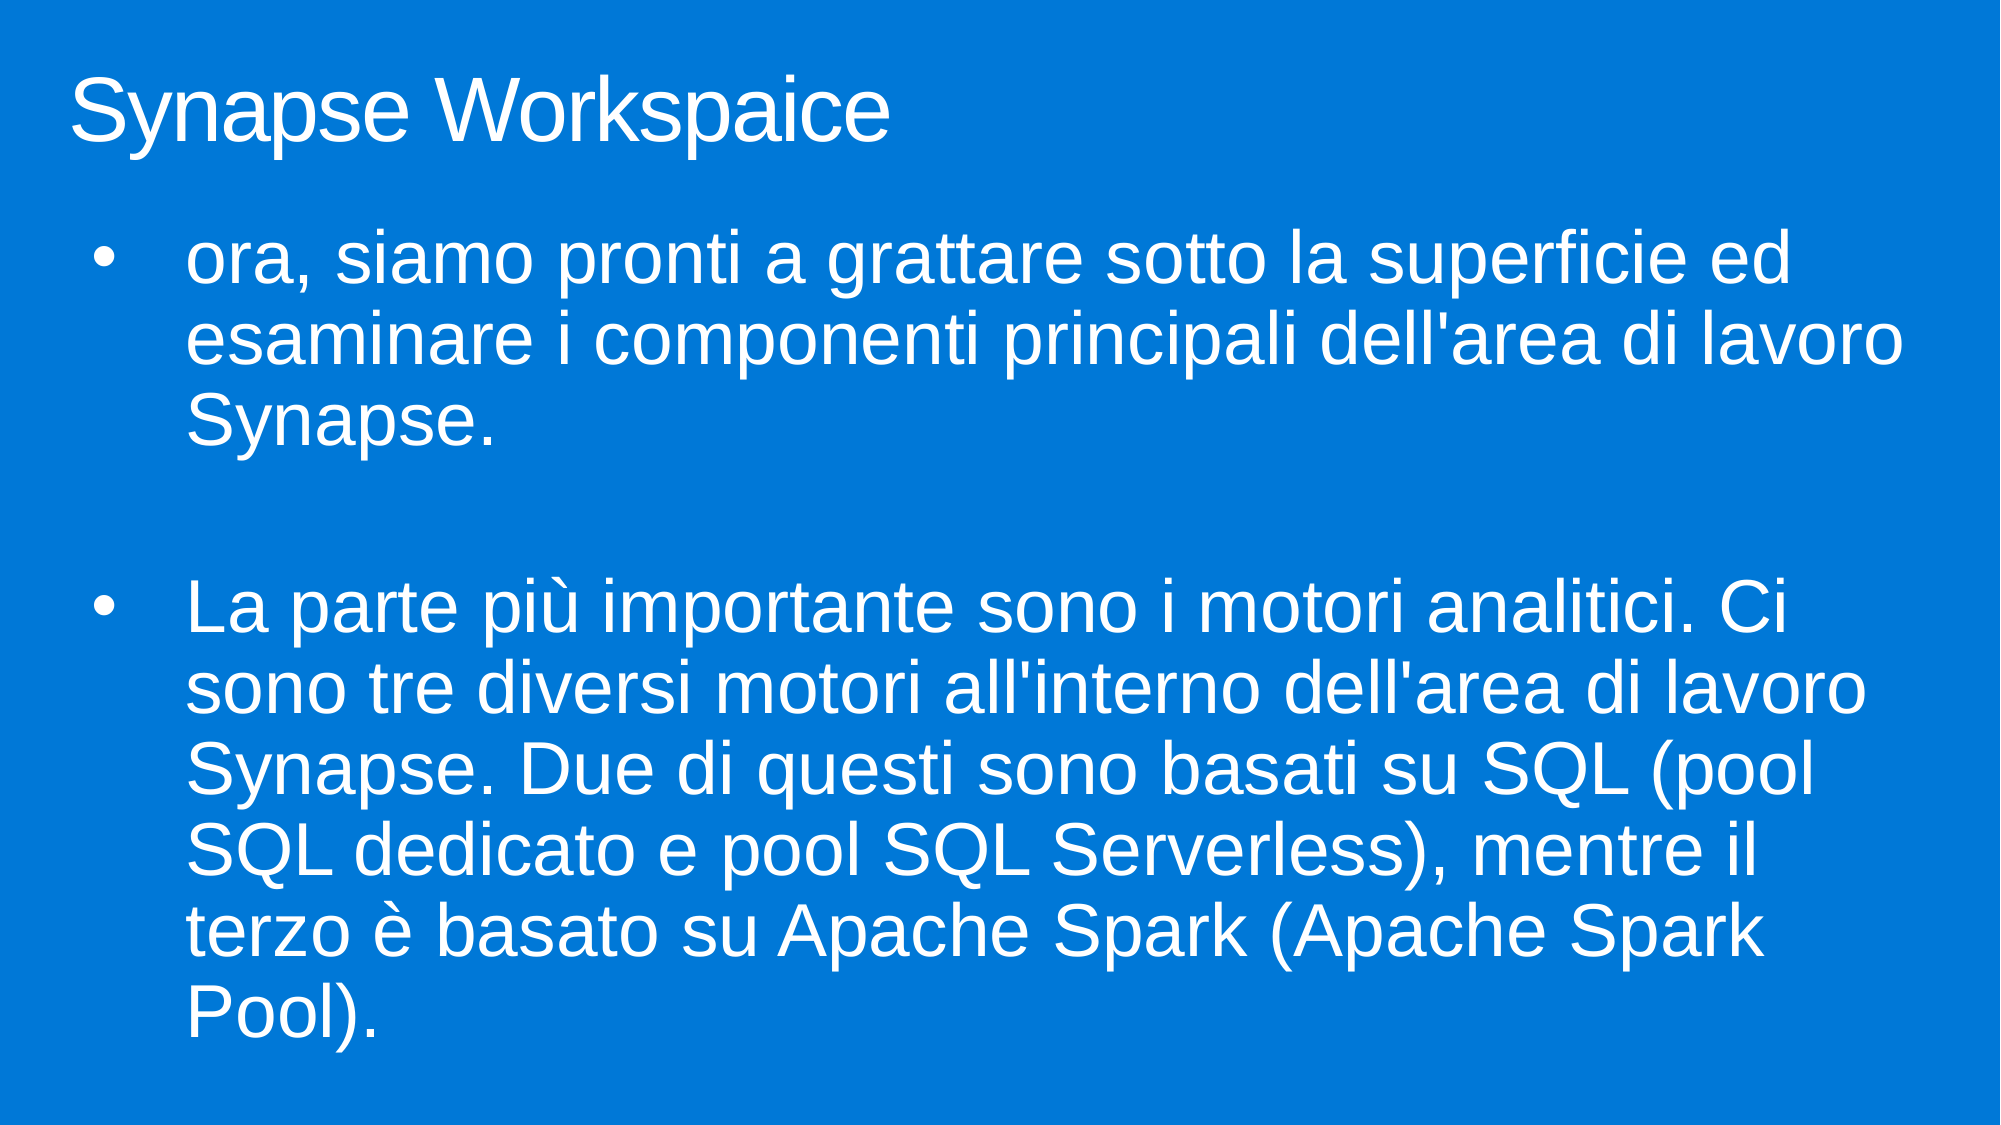

# Synapse Workspaice
ora, siamo pronti a grattare sotto la superficie ed esaminare i componenti principali dell'area di lavoro Synapse.

La parte più importante sono i motori analitici. Ci sono tre diversi motori all'interno dell'area di lavoro Synapse. Due di questi sono basati su SQL (pool SQL dedicato e pool SQL Serverless), mentre il terzo è basato su Apache Spark (Apache Spark Pool).

Inoltre, due di questi sono forniti (pool SQL dedicato e pool Apache Spark), mentre il terzo (pool SQL Serverless) funziona come una soluzione serverless. Nel modo più semplificato, assomiglia a questo: